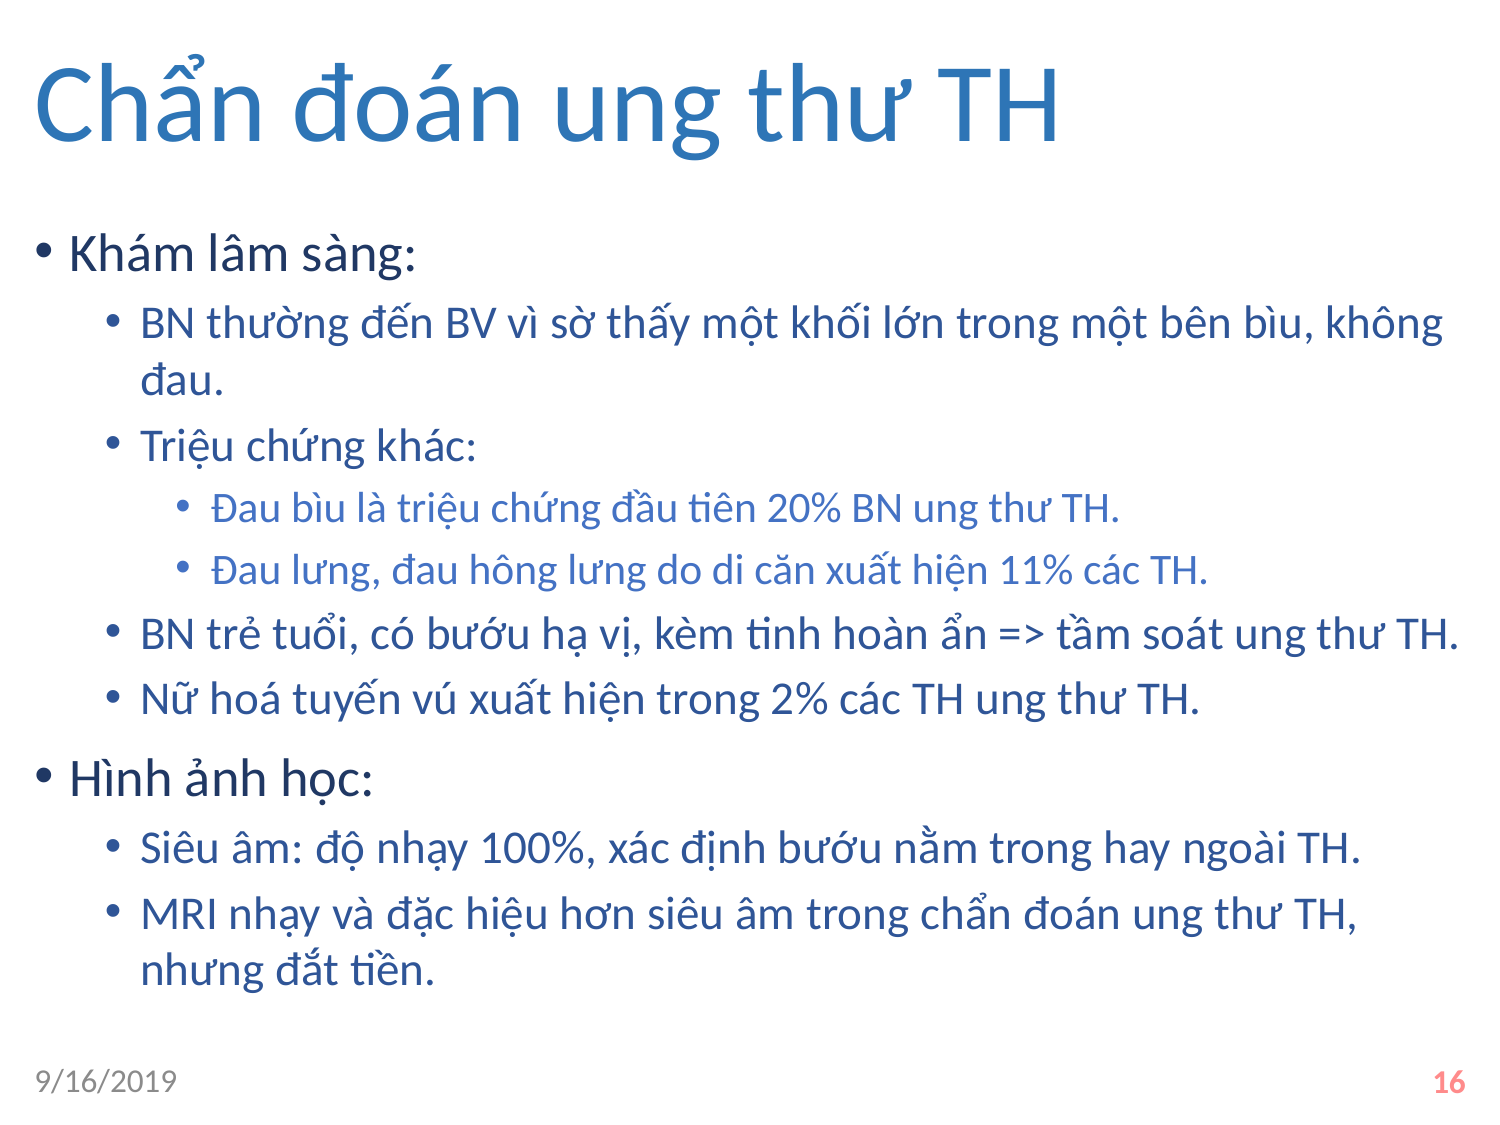

# Chẩn đoán ung thư TH
Khám lâm sàng:
BN thường đến BV vì sờ thấy một khối lớn trong một bên bìu, không đau.
Triệu chứng khác:
Đau bìu là triệu chứng đầu tiên 20% BN ung thư TH.
Đau lưng, đau hông lưng do di căn xuất hiện 11% các TH.
BN trẻ tuổi, có bướu hạ vị, kèm tinh hoàn ẩn => tầm soát ung thư TH.
Nữ hoá tuyến vú xuất hiện trong 2% các TH ung thư TH.
Hình ảnh học:
Siêu âm: độ nhạy 100%, xác định bướu nằm trong hay ngoài TH.
MRI nhạy và đặc hiệu hơn siêu âm trong chẩn đoán ung thư TH, nhưng đắt tiền.
9/16/2019
16